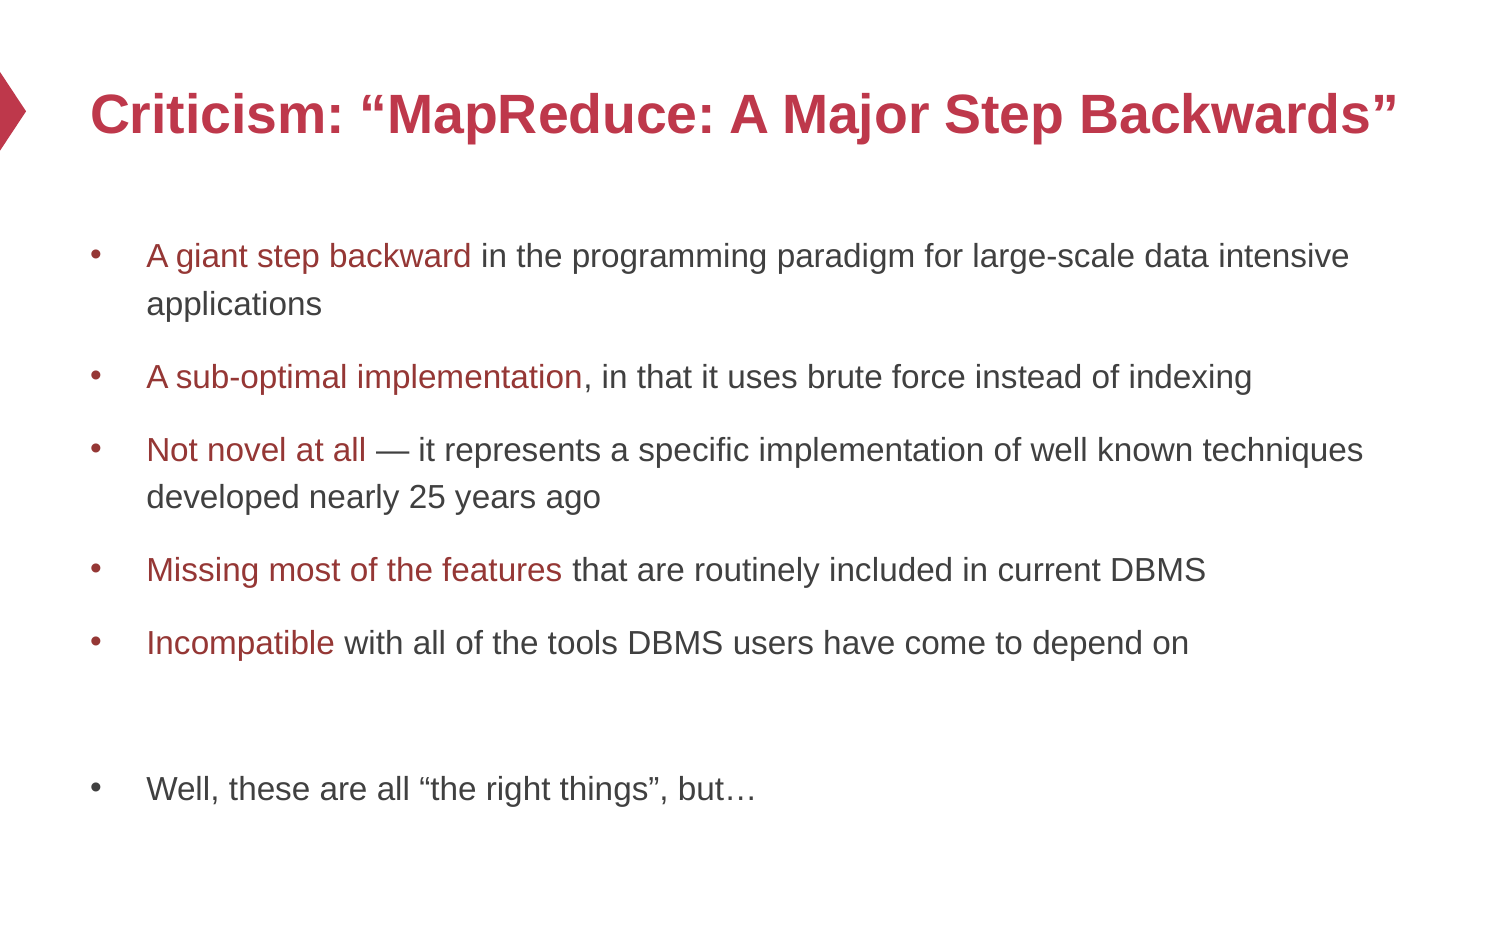

# Criticism: “MapReduce: A Major Step Backwards”
A giant step backward in the programming paradigm for large-scale data intensive applications
A sub-optimal implementation, in that it uses brute force instead of indexing
Not novel at all — it represents a specific implementation of well known techniques developed nearly 25 years ago
Missing most of the features that are routinely included in current DBMS
Incompatible with all of the tools DBMS users have come to depend on

Well, these are all “the right things”, but…